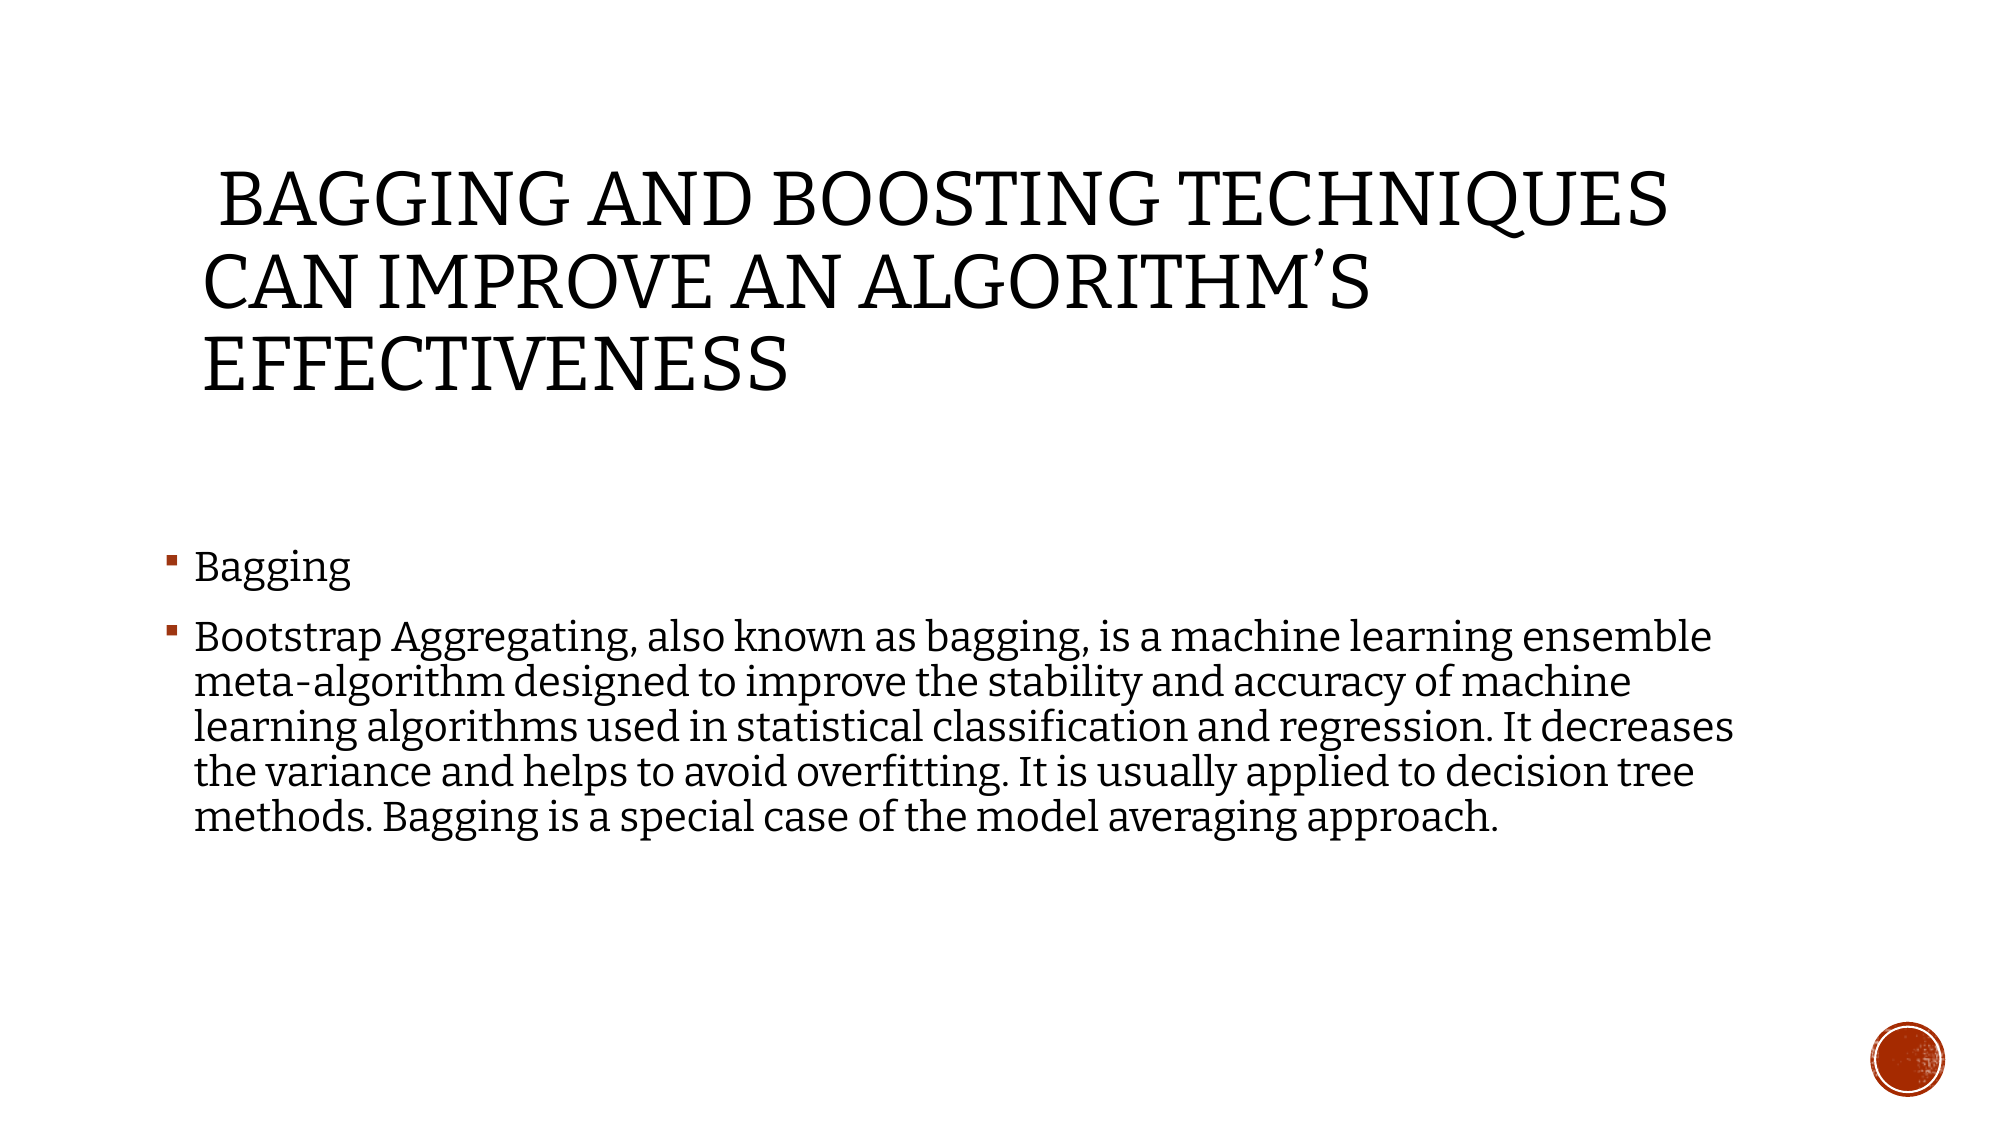

# bagging and boosting techniques can improve an algorithm’s effectiveness
Bagging
Bootstrap Aggregating, also known as bagging, is a machine learning ensemble meta-algorithm designed to improve the stability and accuracy of machine learning algorithms used in statistical classification and regression. It decreases the variance and helps to avoid overfitting. It is usually applied to decision tree methods. Bagging is a special case of the model averaging approach.